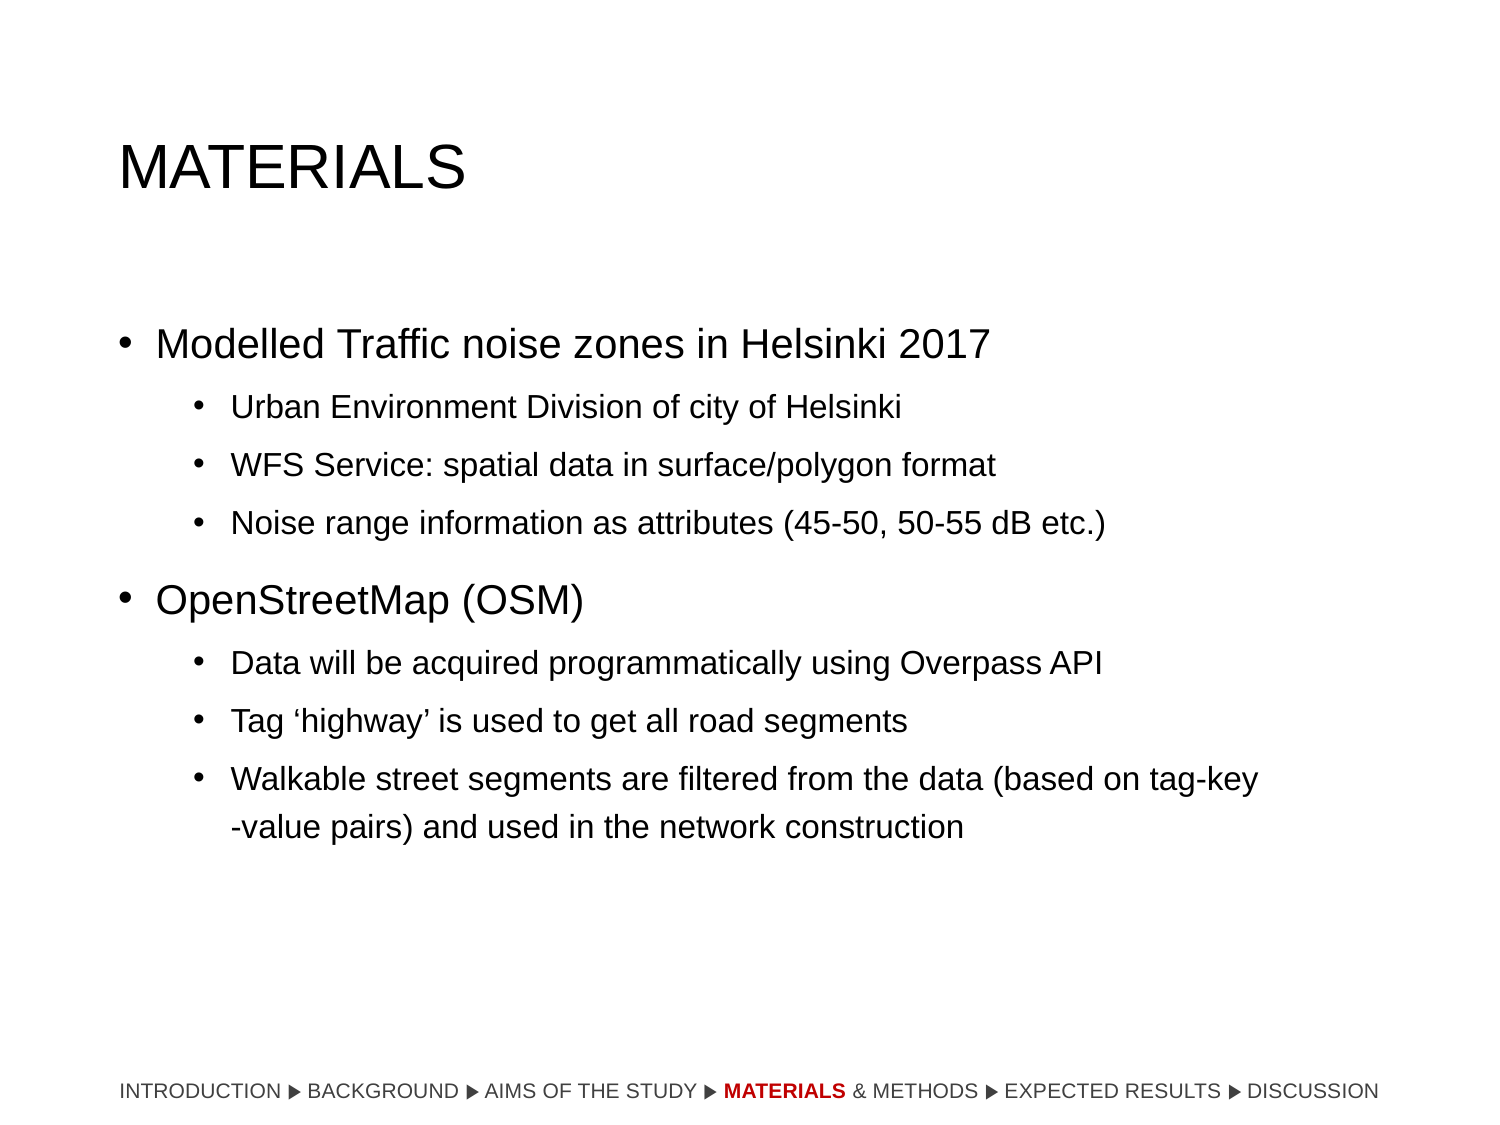

# MATERIALS
Modelled Traffic noise zones in Helsinki 2017
Urban Environment Division of city of Helsinki
WFS Service: spatial data in surface/polygon format
Noise range information as attributes (45-50, 50-55 dB etc.)
OpenStreetMap (OSM)
Data will be acquired programmatically using Overpass API
Tag ‘highway’ is used to get all road segments
Walkable street segments are filtered from the data (based on tag-key
-value pairs) and used in the network construction

INTRODUCTION ▶︎ BACKGROUND ︎▶ AIMS OF THE STUDY ▶ MATERIALS & METHODS ▶ EXPECTED RESULTS ▶ DISCUSSION